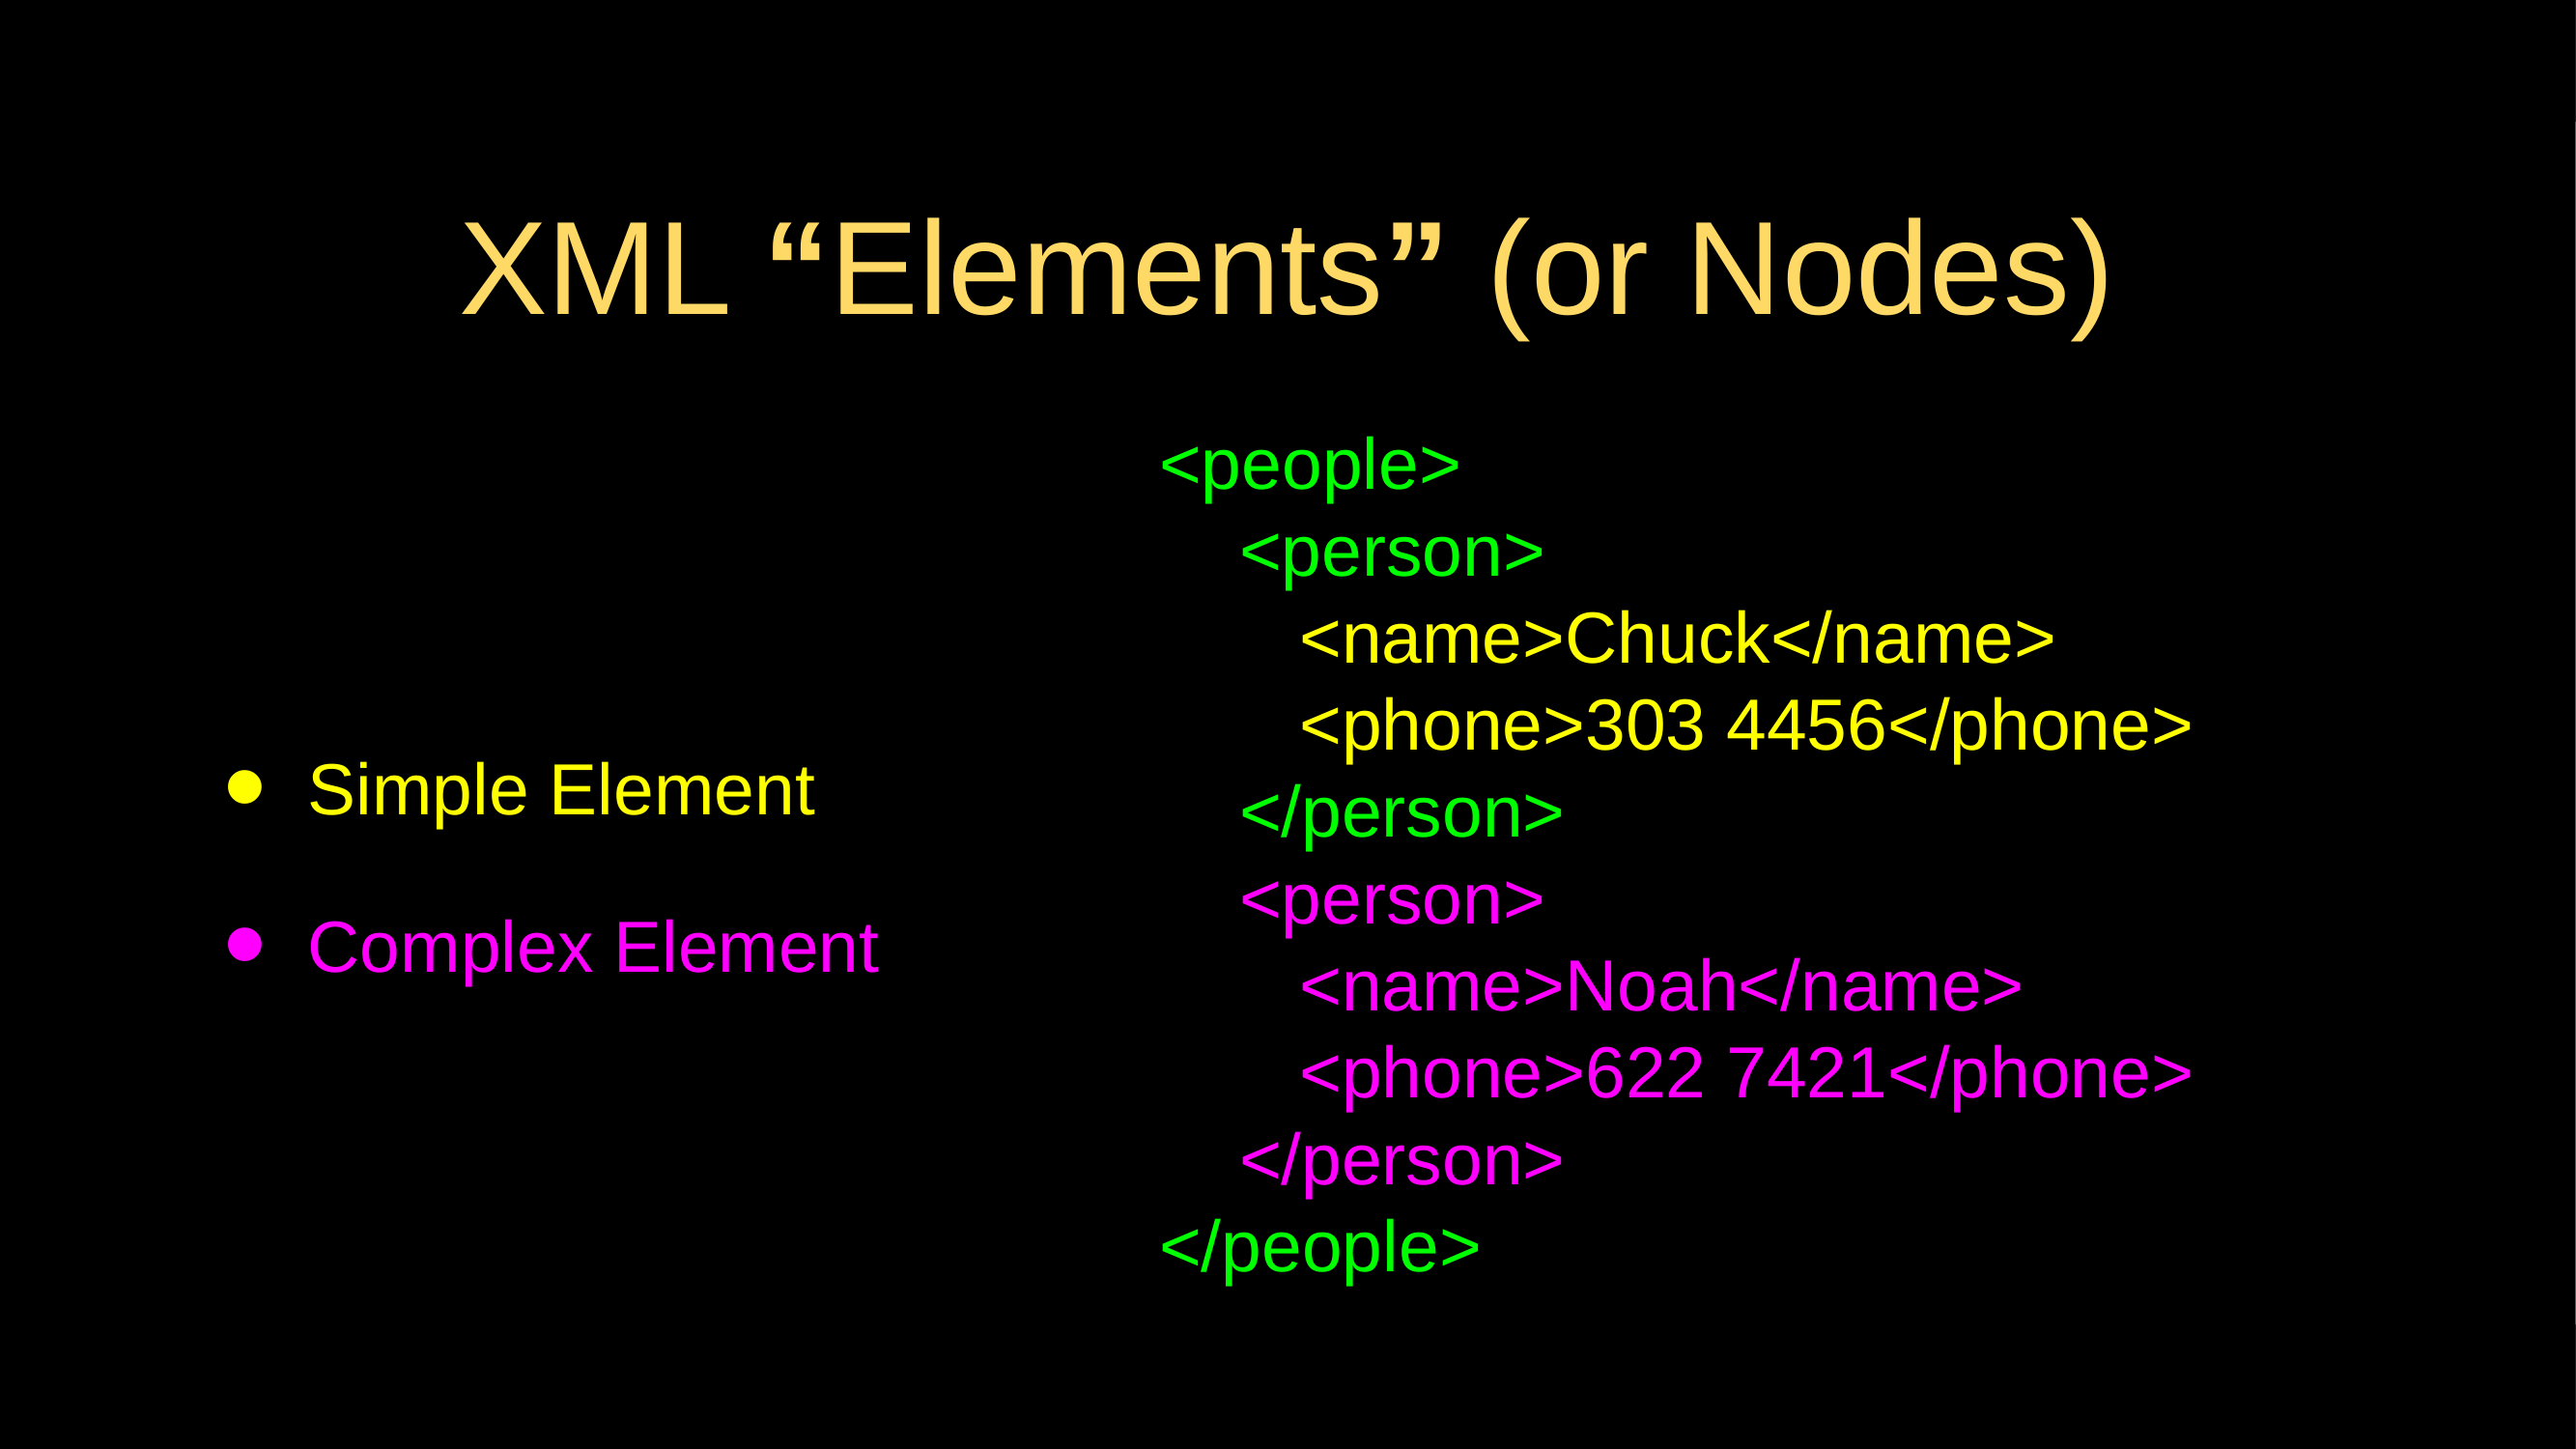

# XML “Elements” (or Nodes)
<people>
    <person>
       <name>Chuck</name>
       <phone>303 4456</phone>
    </person>
    <person>
       <name>Noah</name>
       <phone>622 7421</phone>
    </person>
</people>
Simple Element
Complex Element